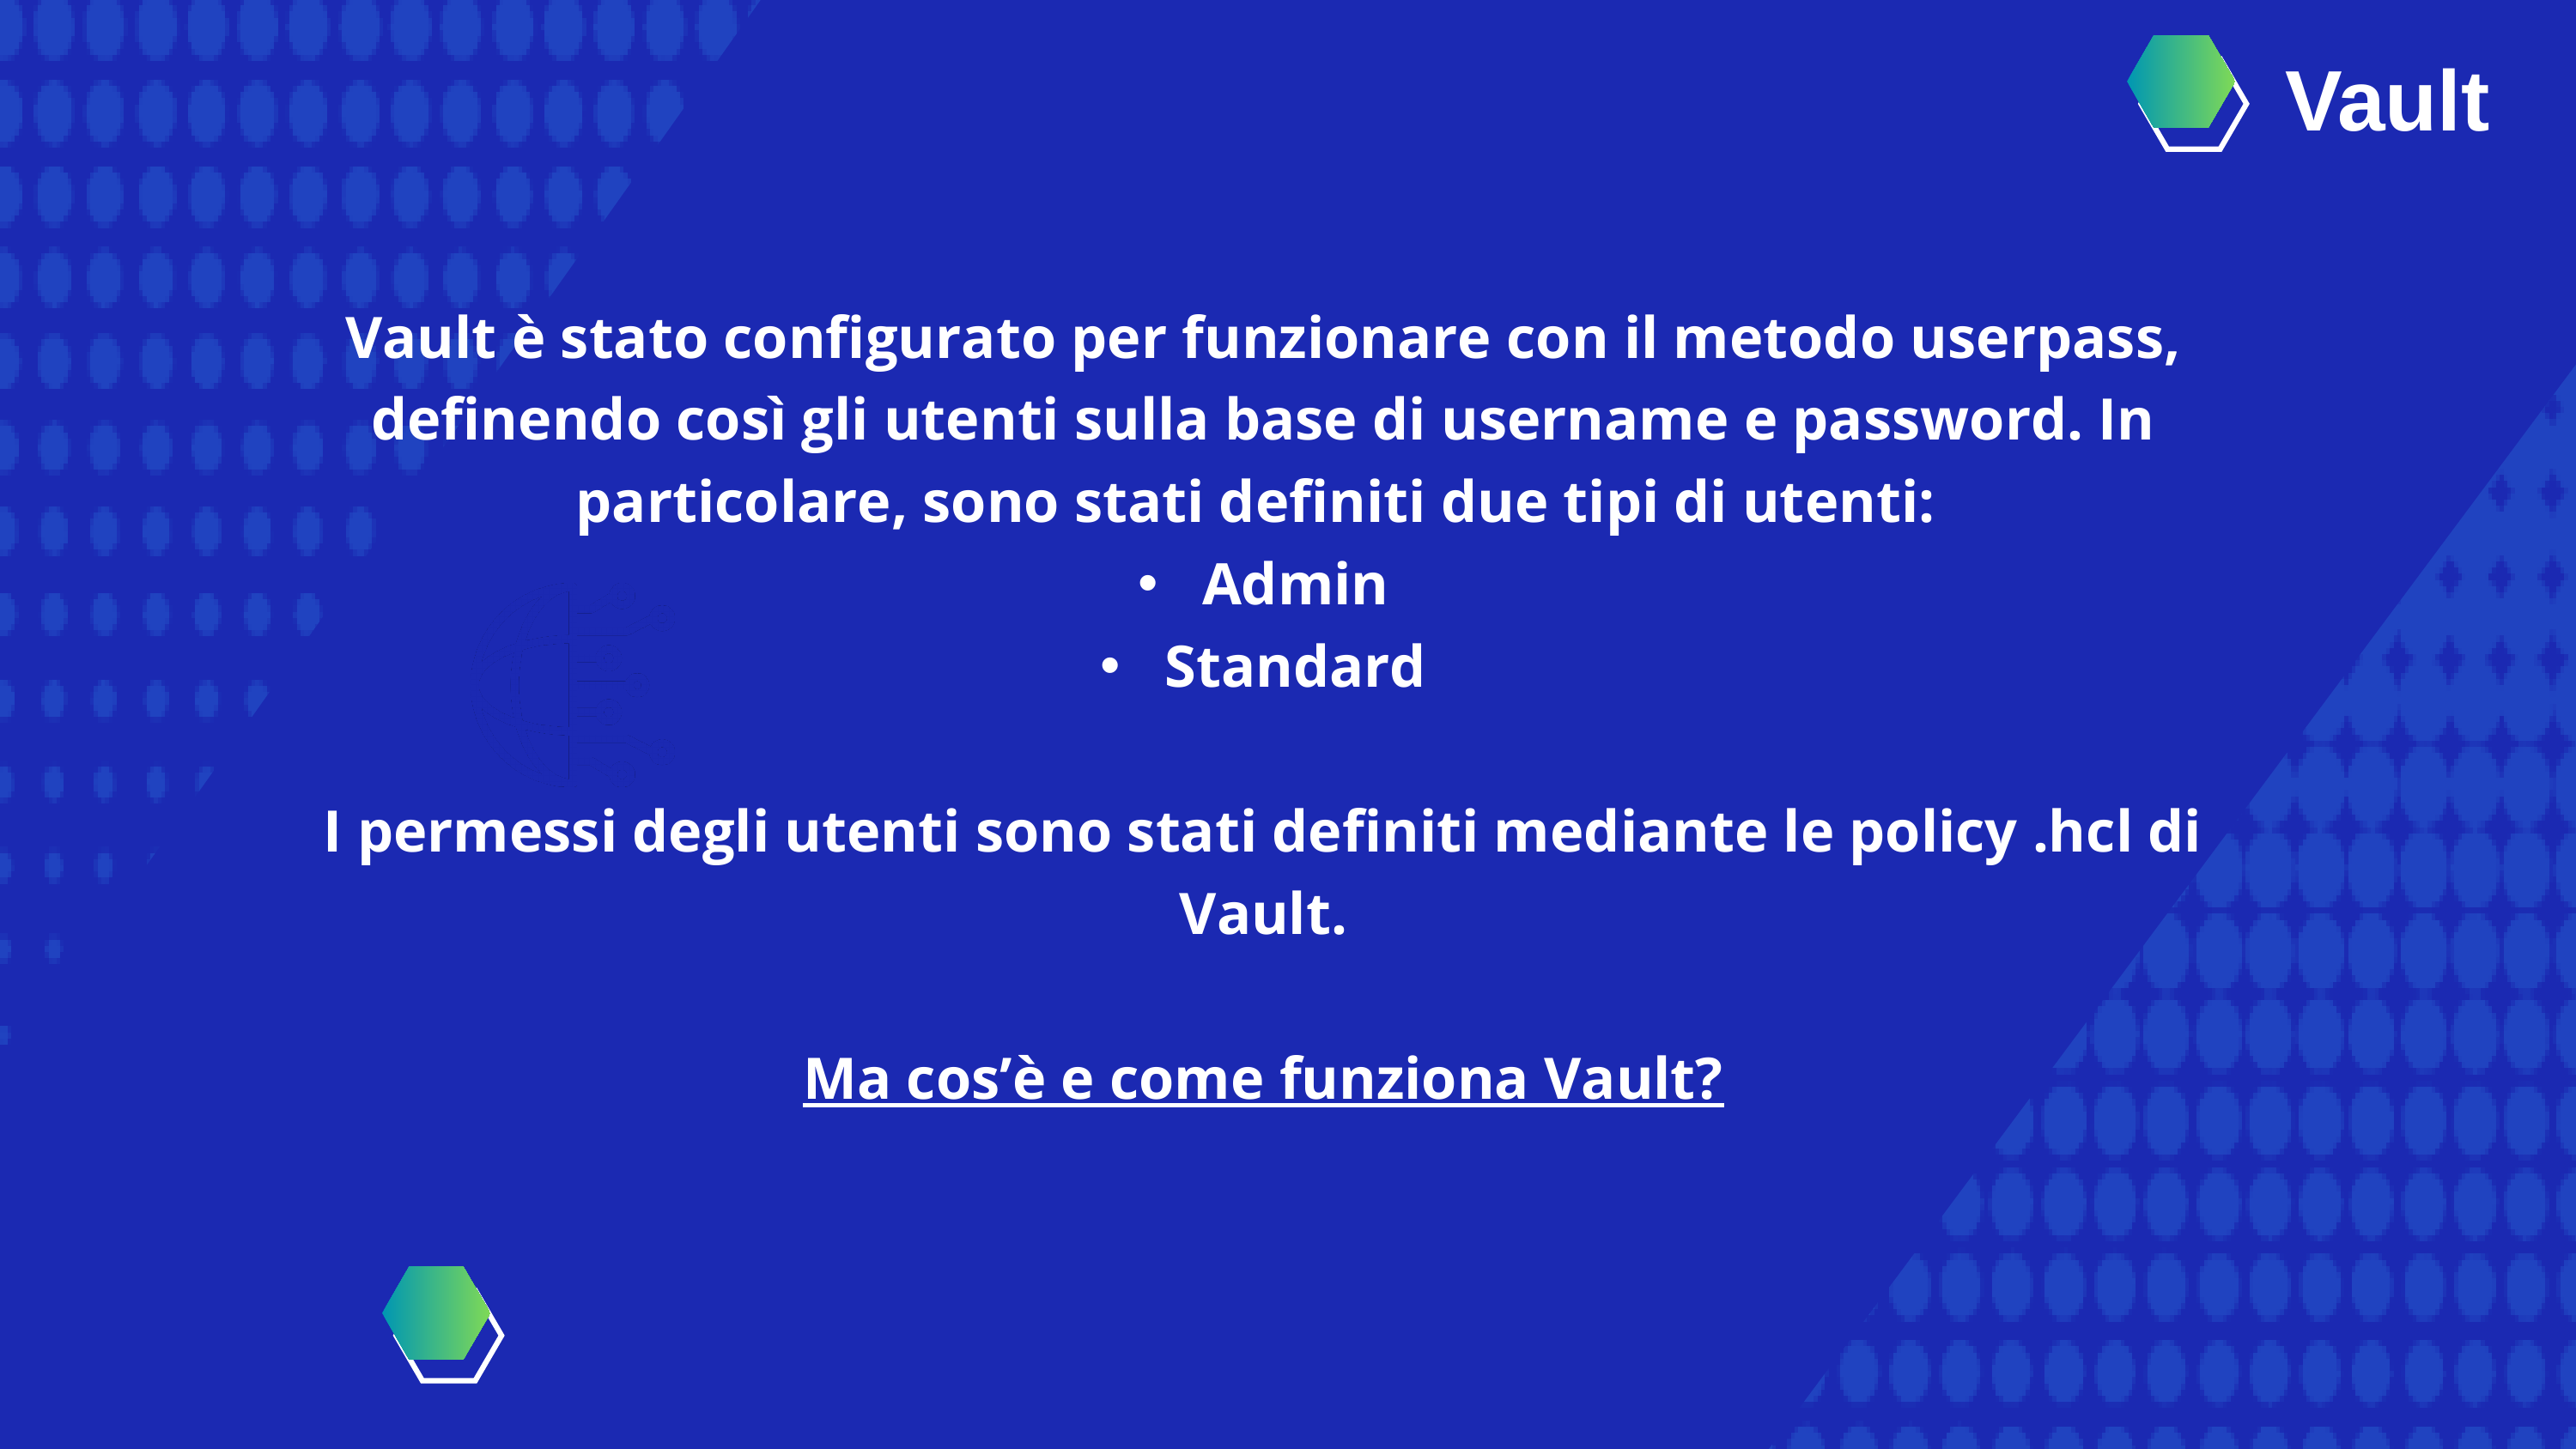

Vault

Vault è stato configurato per funzionare con il metodo userpass, definendo così gli utenti sulla base di username e password. In particolare, sono stati definiti due tipi di utenti:
Admin
Standard

I permessi degli utenti sono stati definiti mediante le policy .hcl di Vault.

Ma cos’è e come funziona Vault?